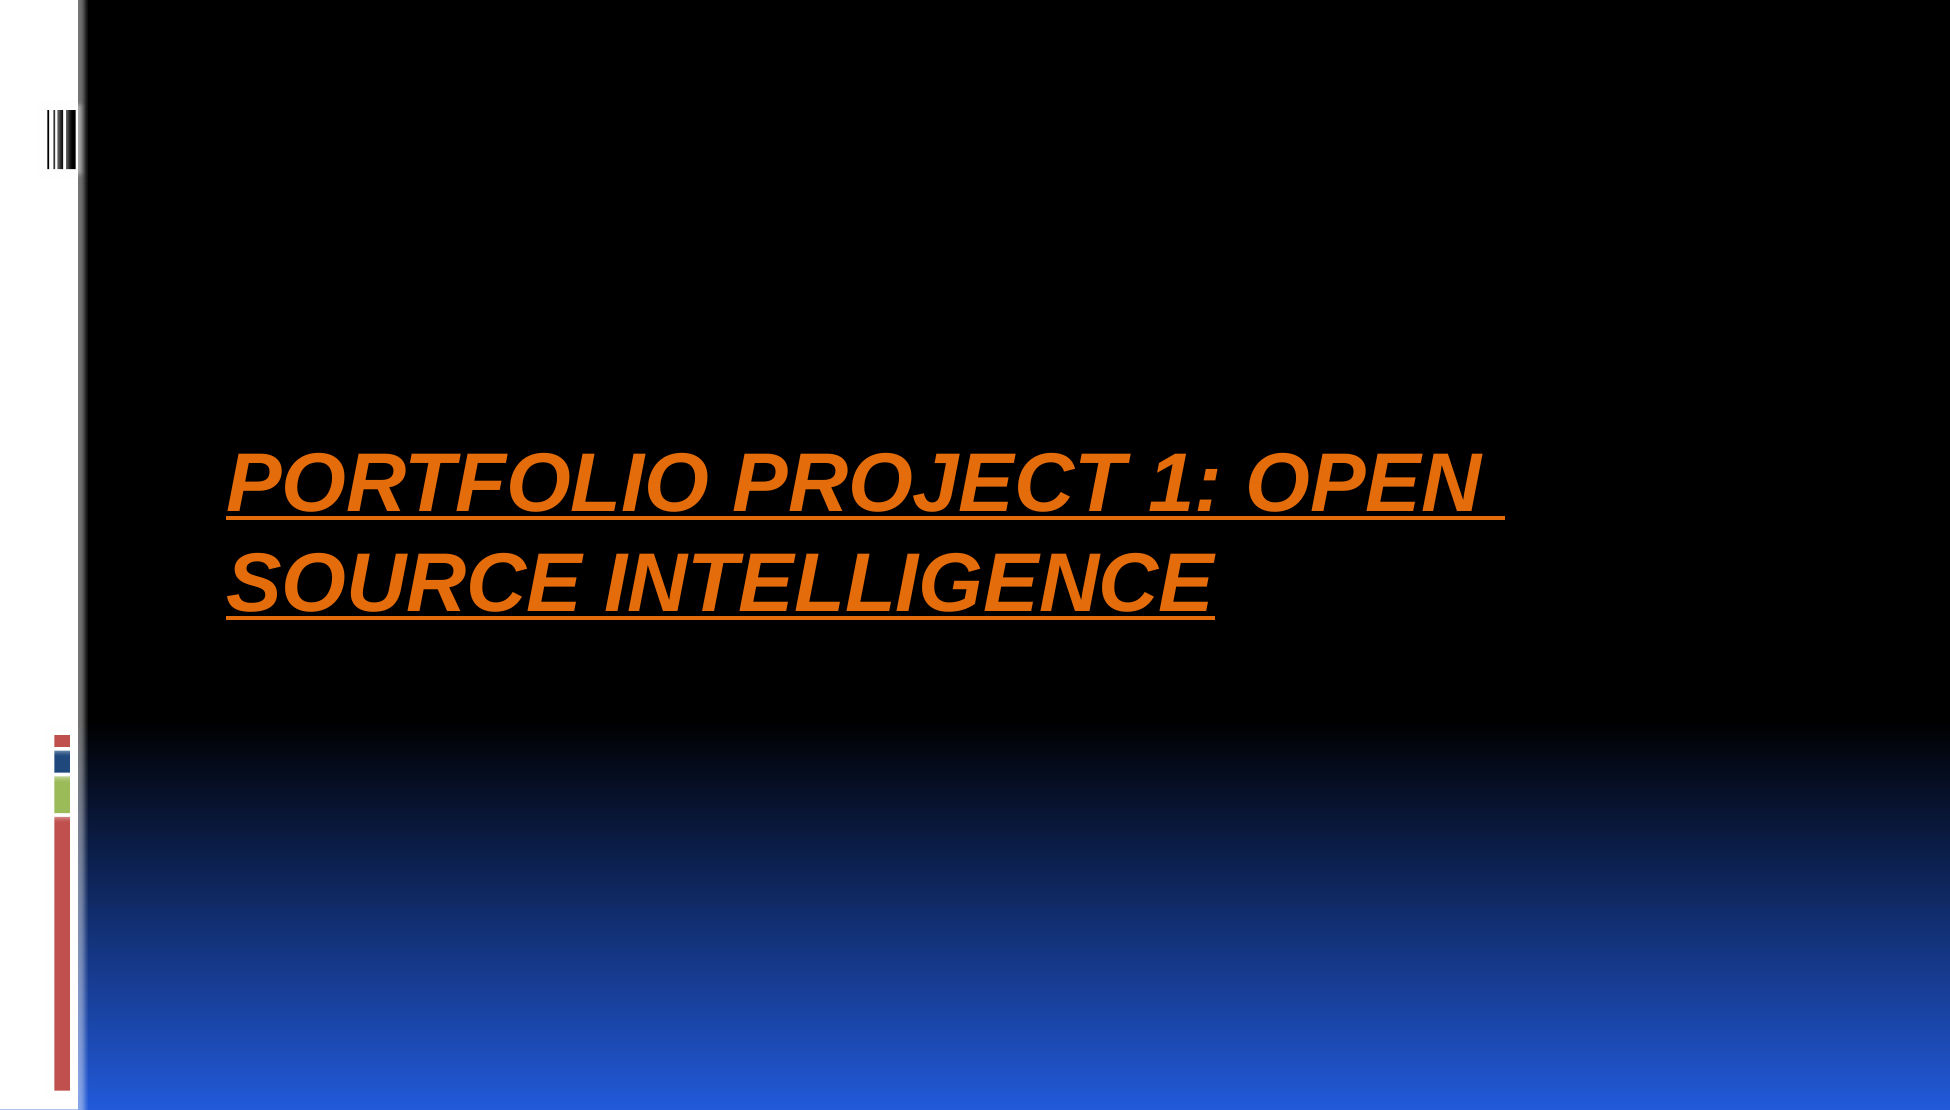

# Portfolio Project 1: Open Source Intelligence